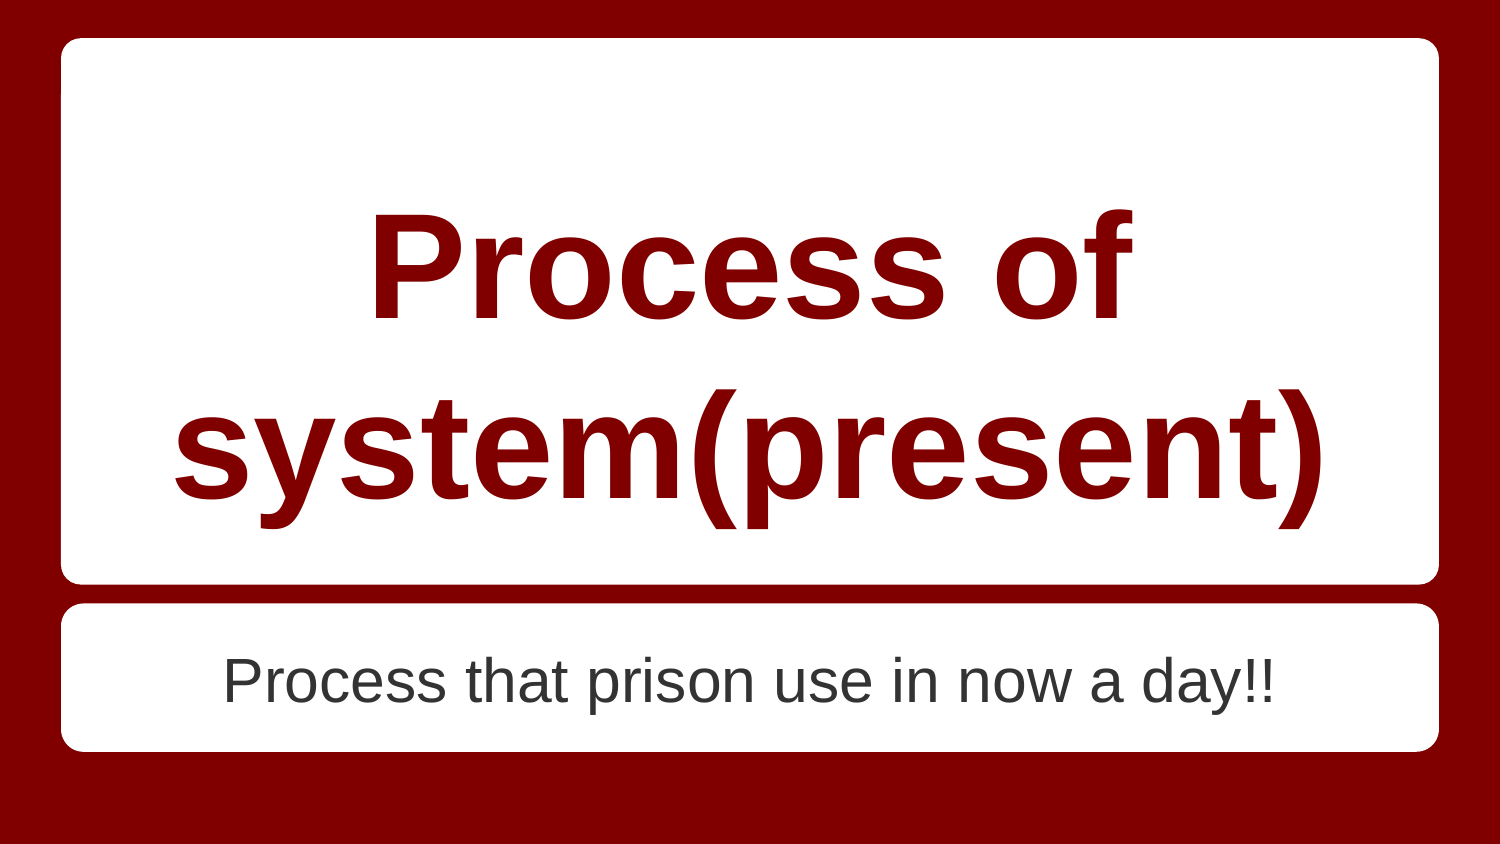

# Process of system(present)
Process that prison use in now a day!!